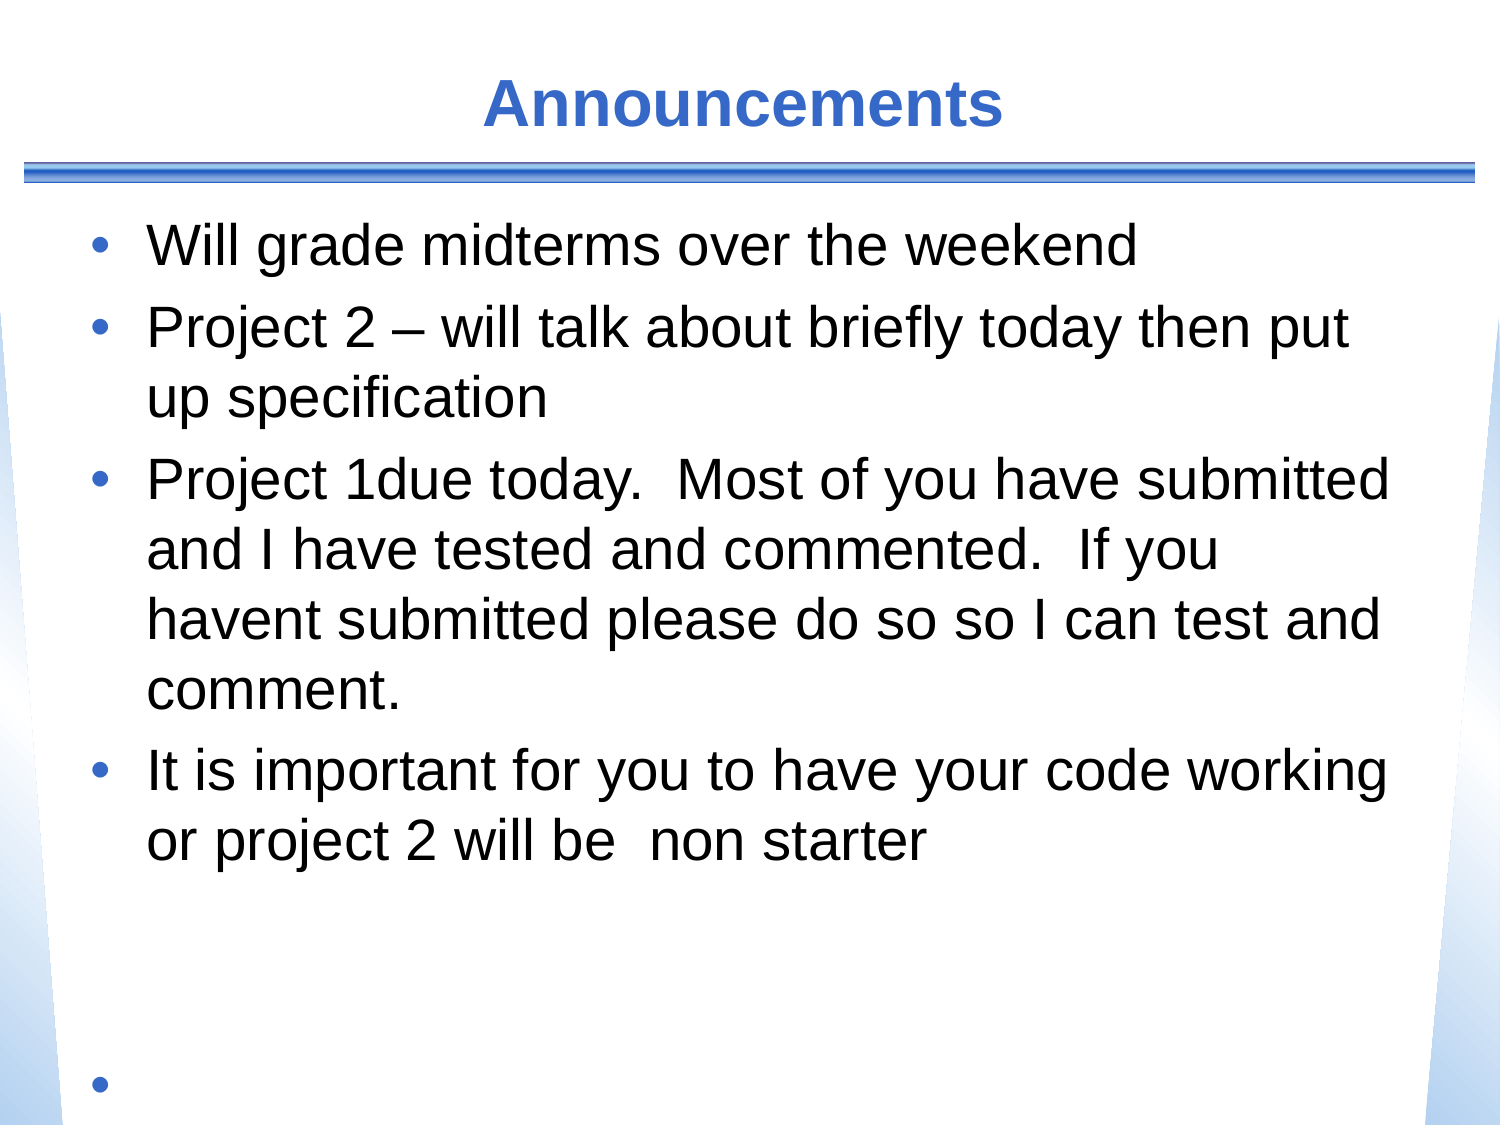

# Announcements
Will grade midterms over the weekend
Project 2 – will talk about briefly today then put up specification
Project 1due today.  Most of you have submitted and I have tested and commented.  If you havent submitted please do so so I can test and comment.
It is important for you to have your code working or project 2 will be  non starter